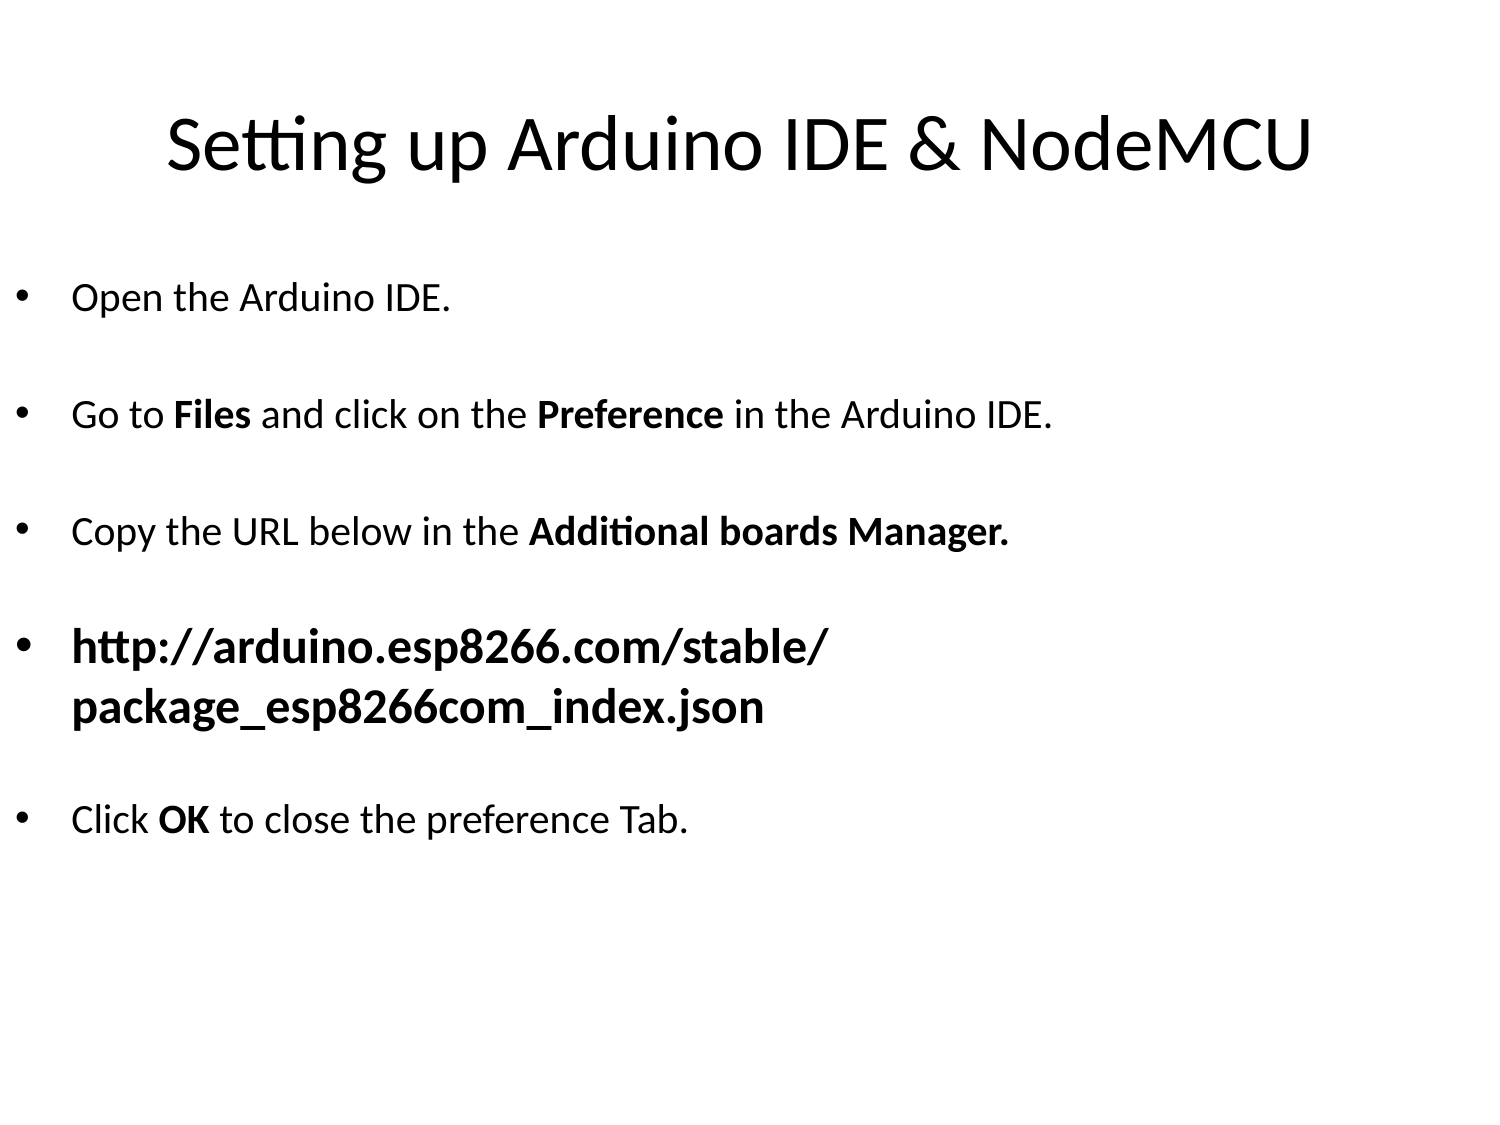

# Setting up Arduino IDE & NodeMCU
Open the Arduino IDE.

Go to Files and click on the Preference in the Arduino IDE.

Copy the URL below in the Additional boards Manager.
http://arduino.esp8266.com/stable/package_esp8266com_index.json
Click OK to close the preference Tab.